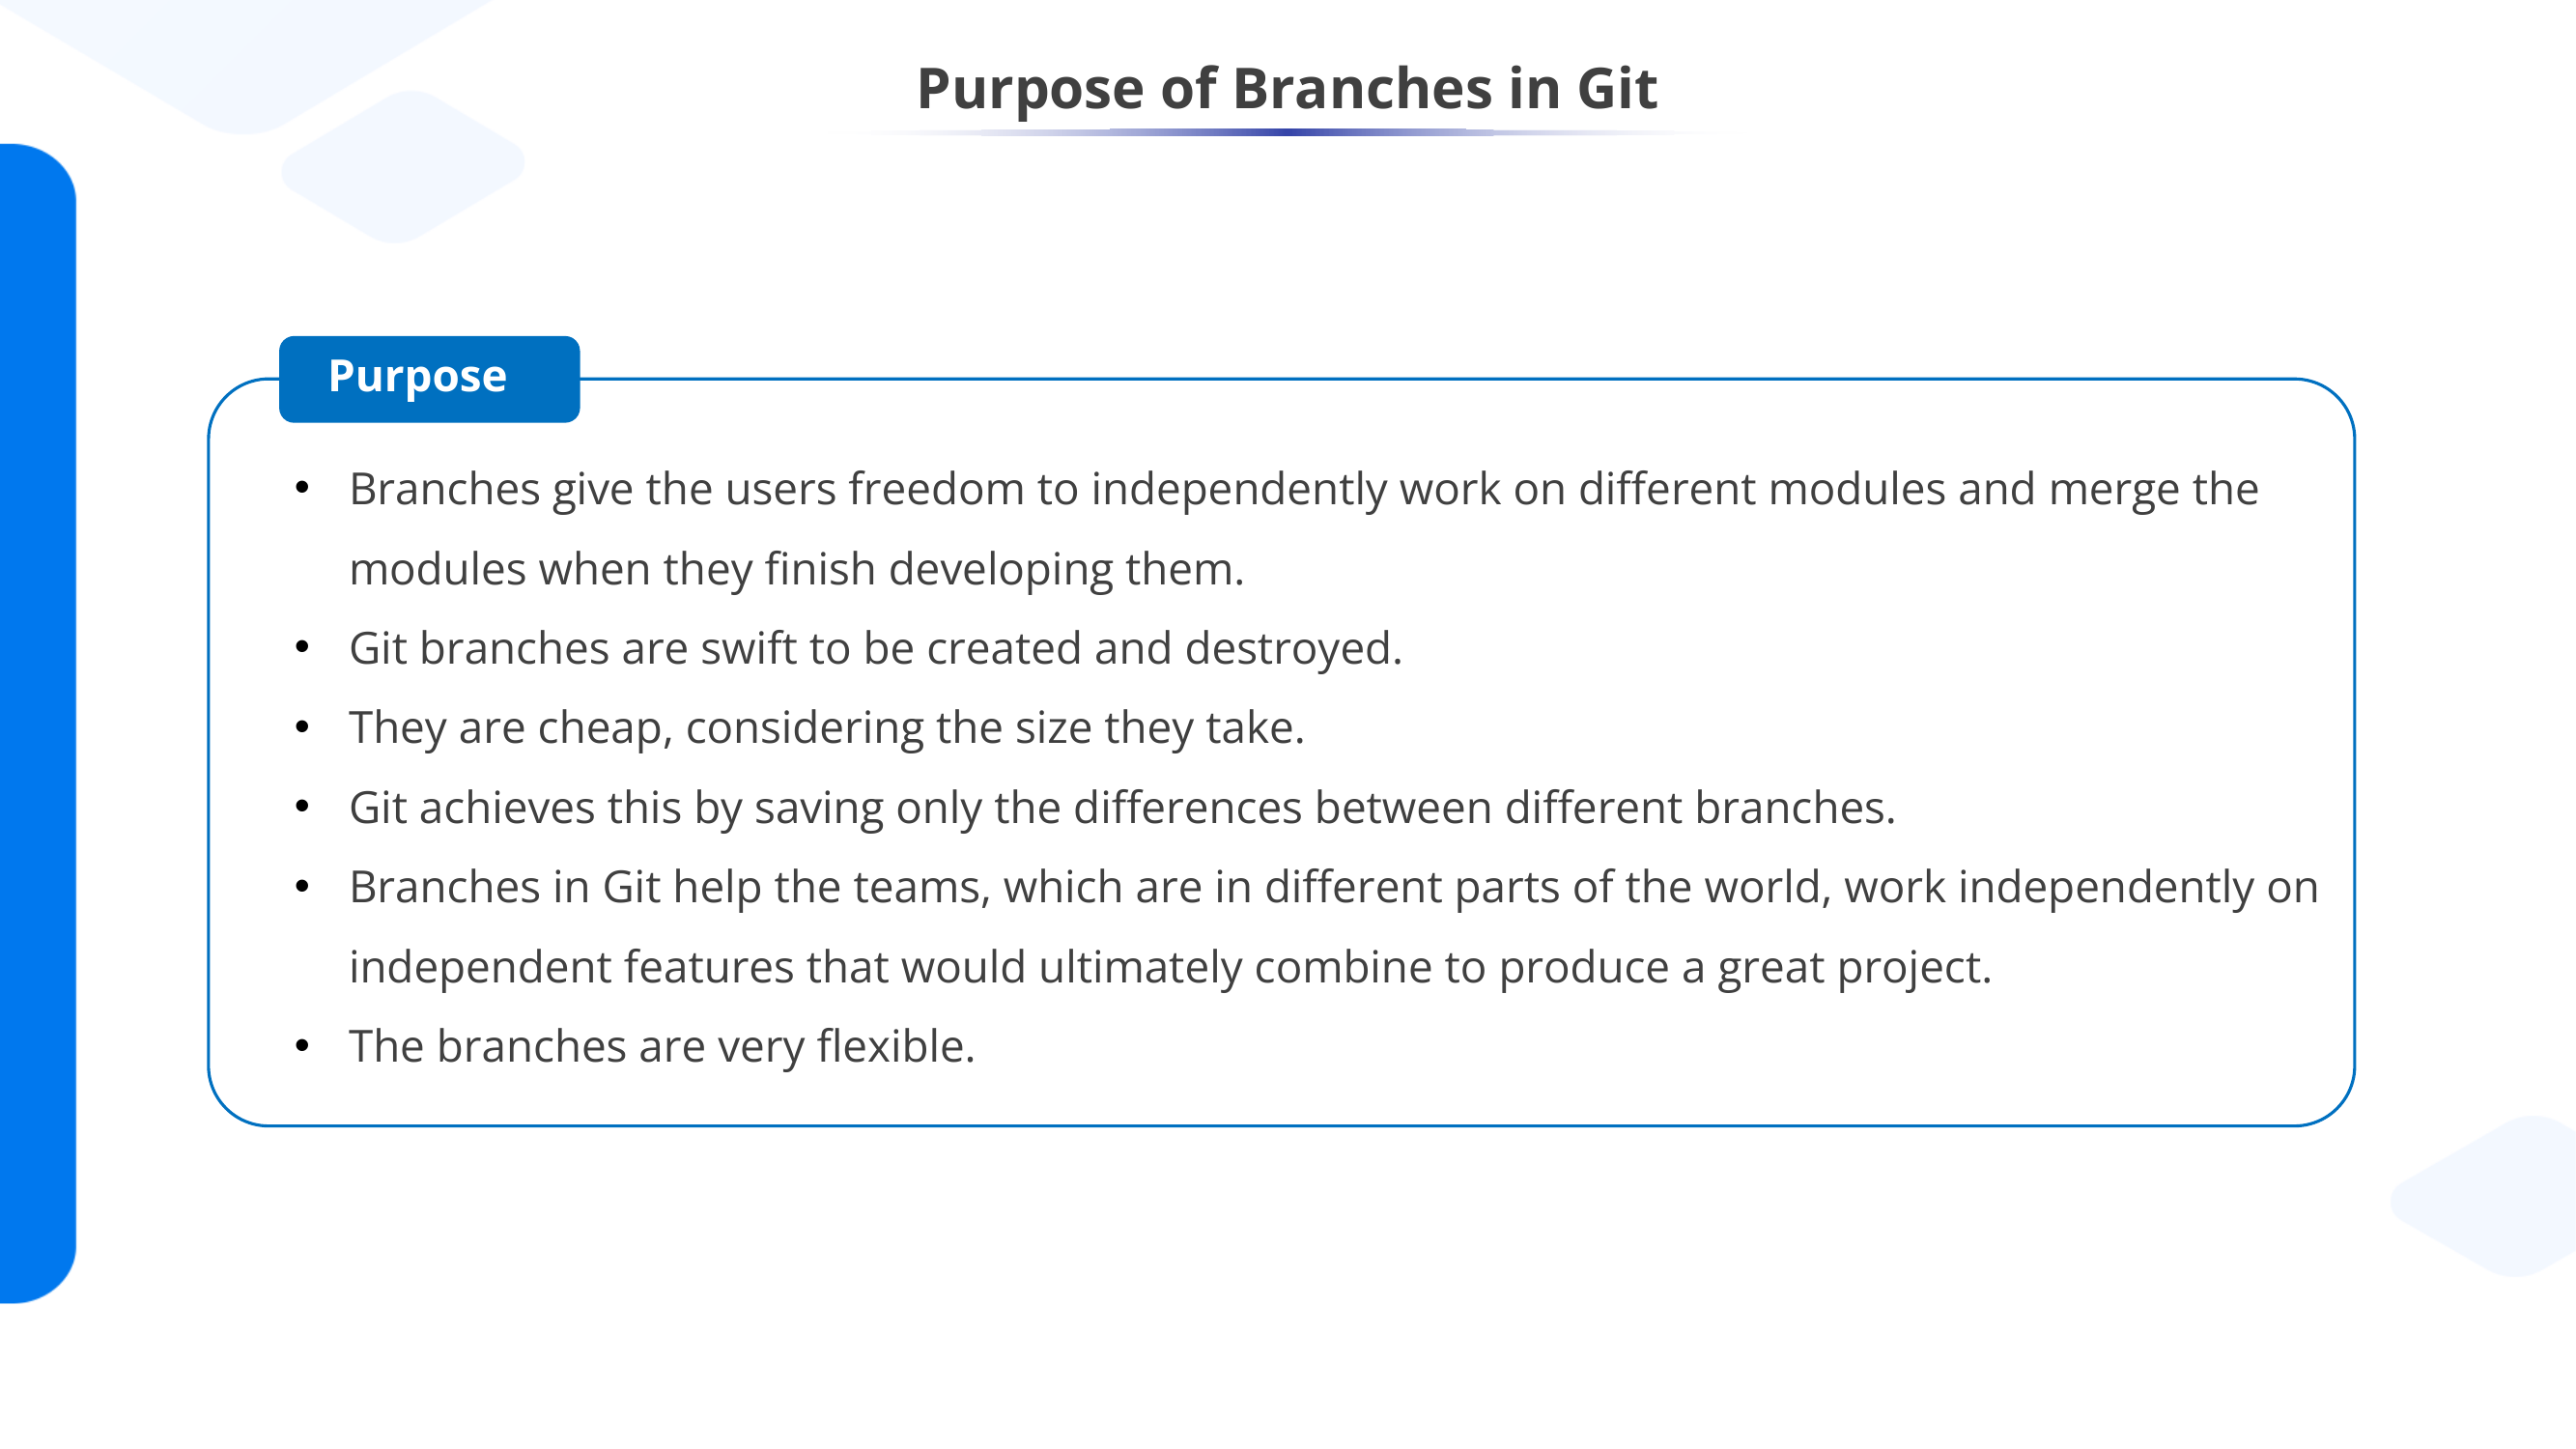

# Purpose of Branches in Git

Purpose

Branches give the users freedom to independently work on different modules and merge the modules when they finish developing them.
Git branches are swift to be created and destroyed.
They are cheap, considering the size they take.
Git achieves this by saving only the differences between different branches.
Branches in Git help the teams, which are in different parts of the world, work independently on independent features that would ultimately combine to produce a great project.
The branches are very flexible.